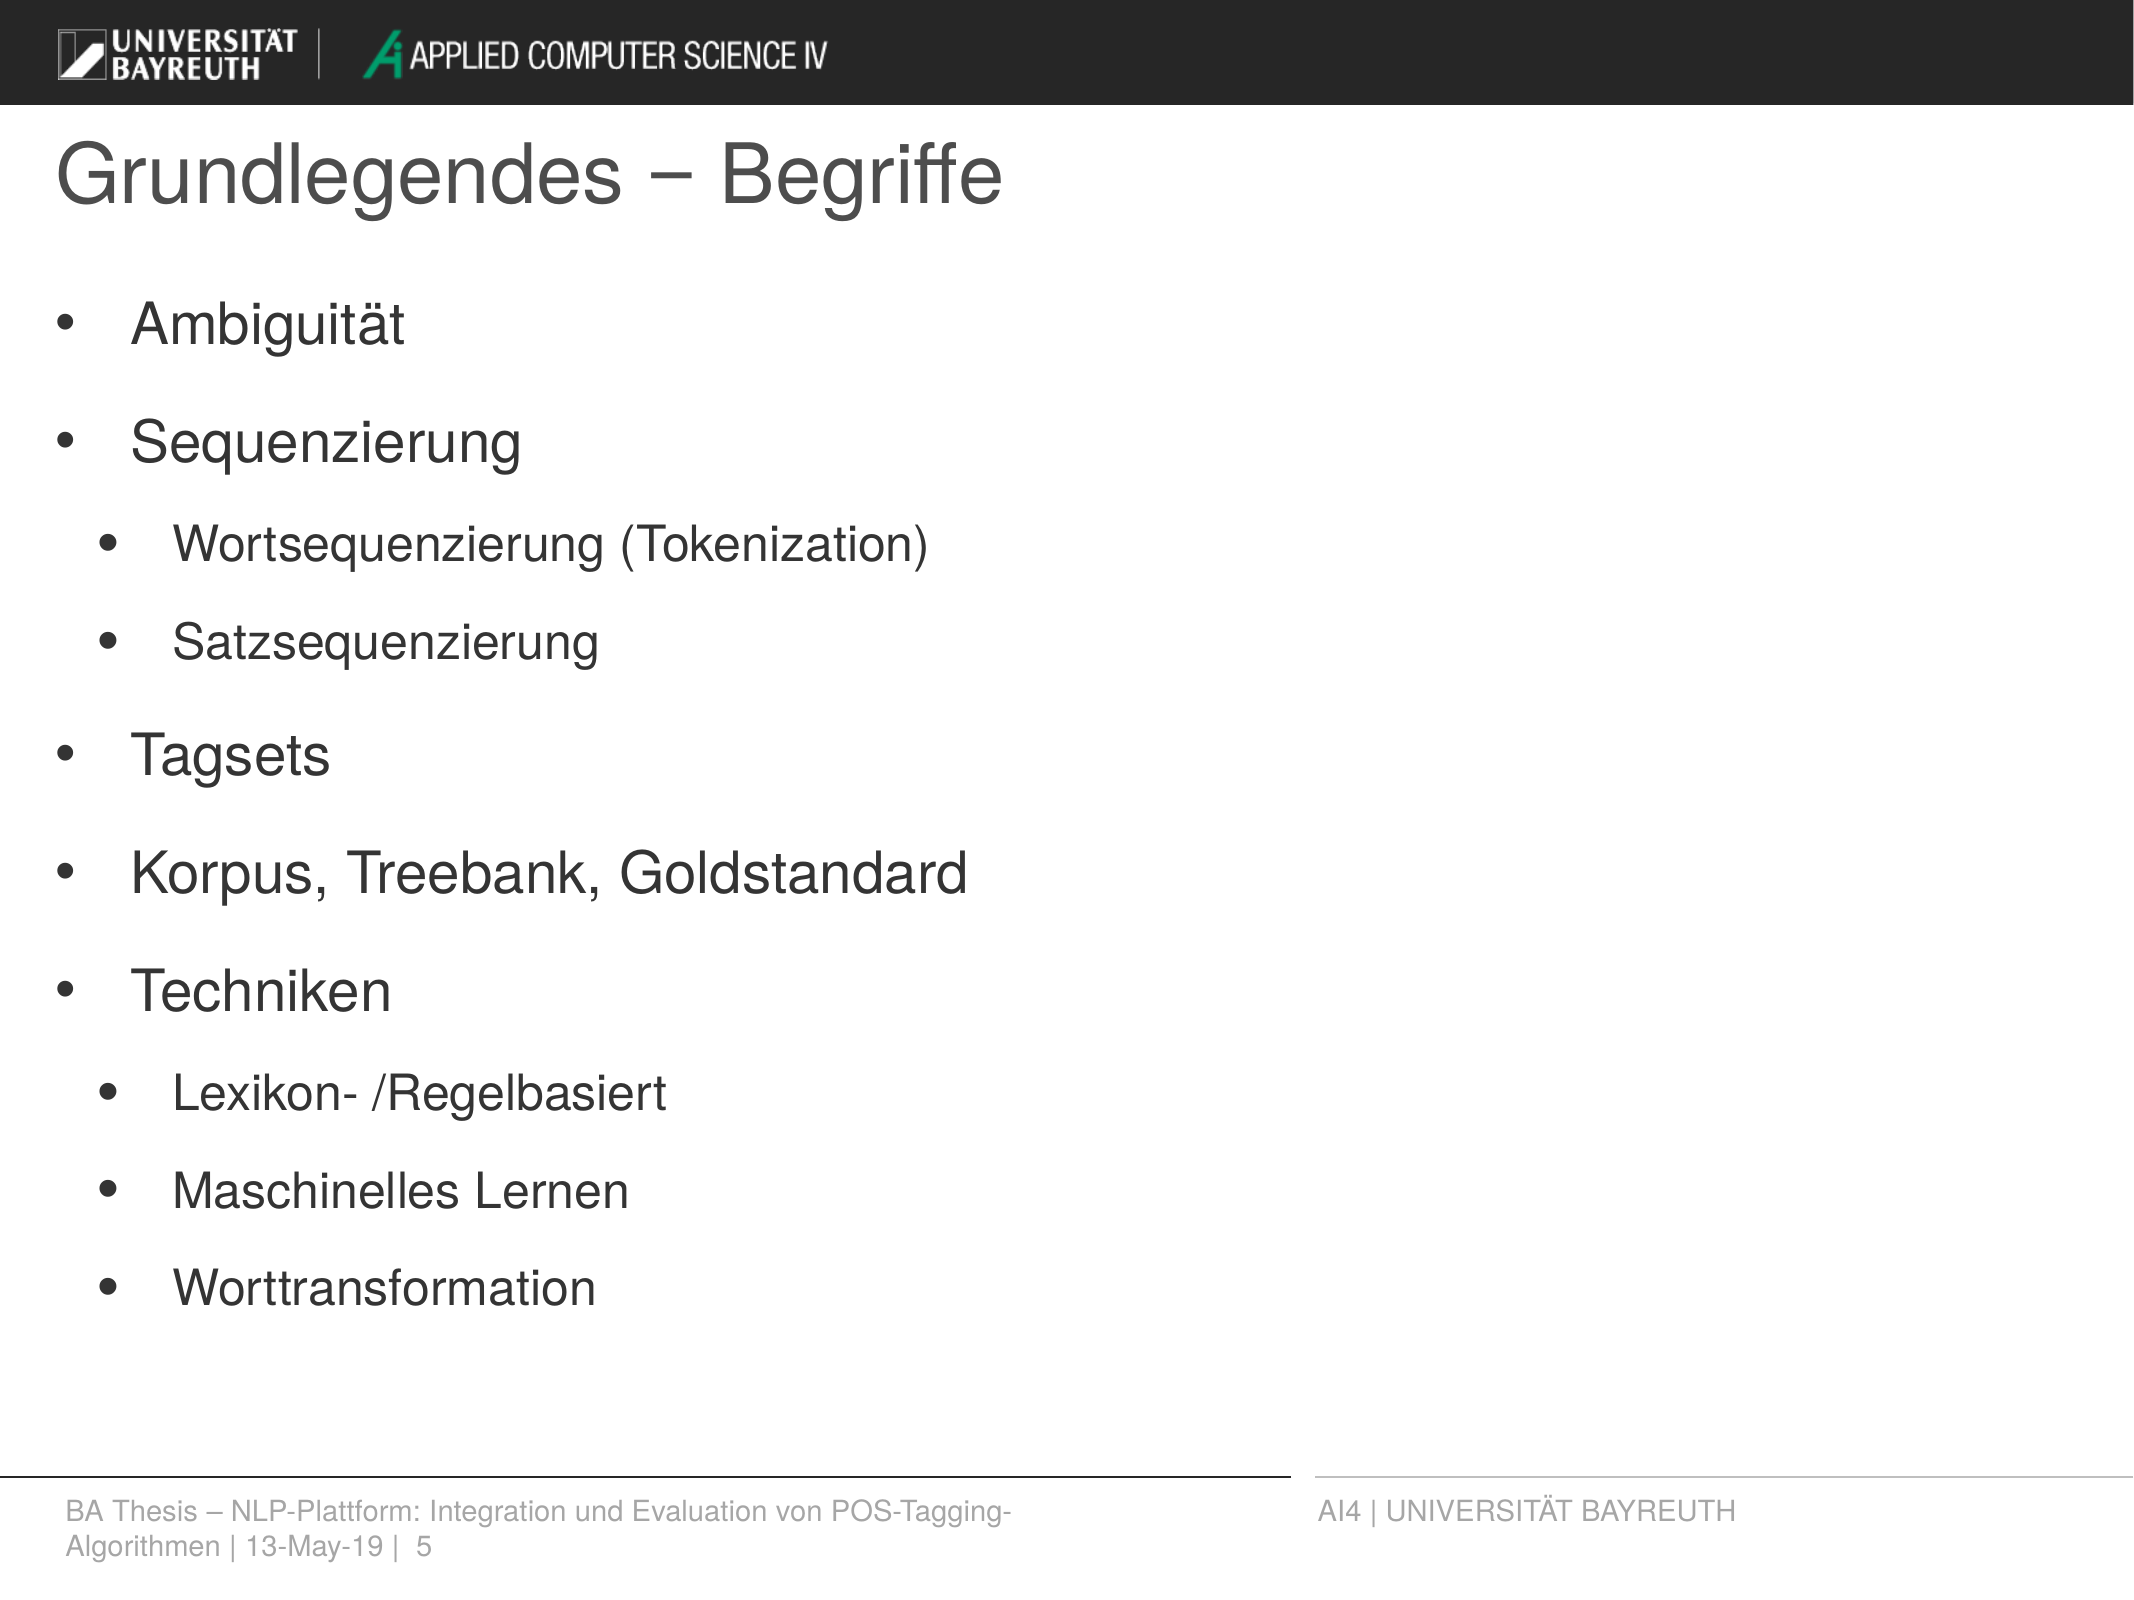

# Grundlegendes − Begriffe
Ambiguität
Sequenzierung
Wortsequenzierung (Tokenization)
Satzsequenzierung
Tagsets
Korpus, Treebank, Goldstandard
Techniken
Lexikon- /Regelbasiert
Maschinelles Lernen
Worttransformation